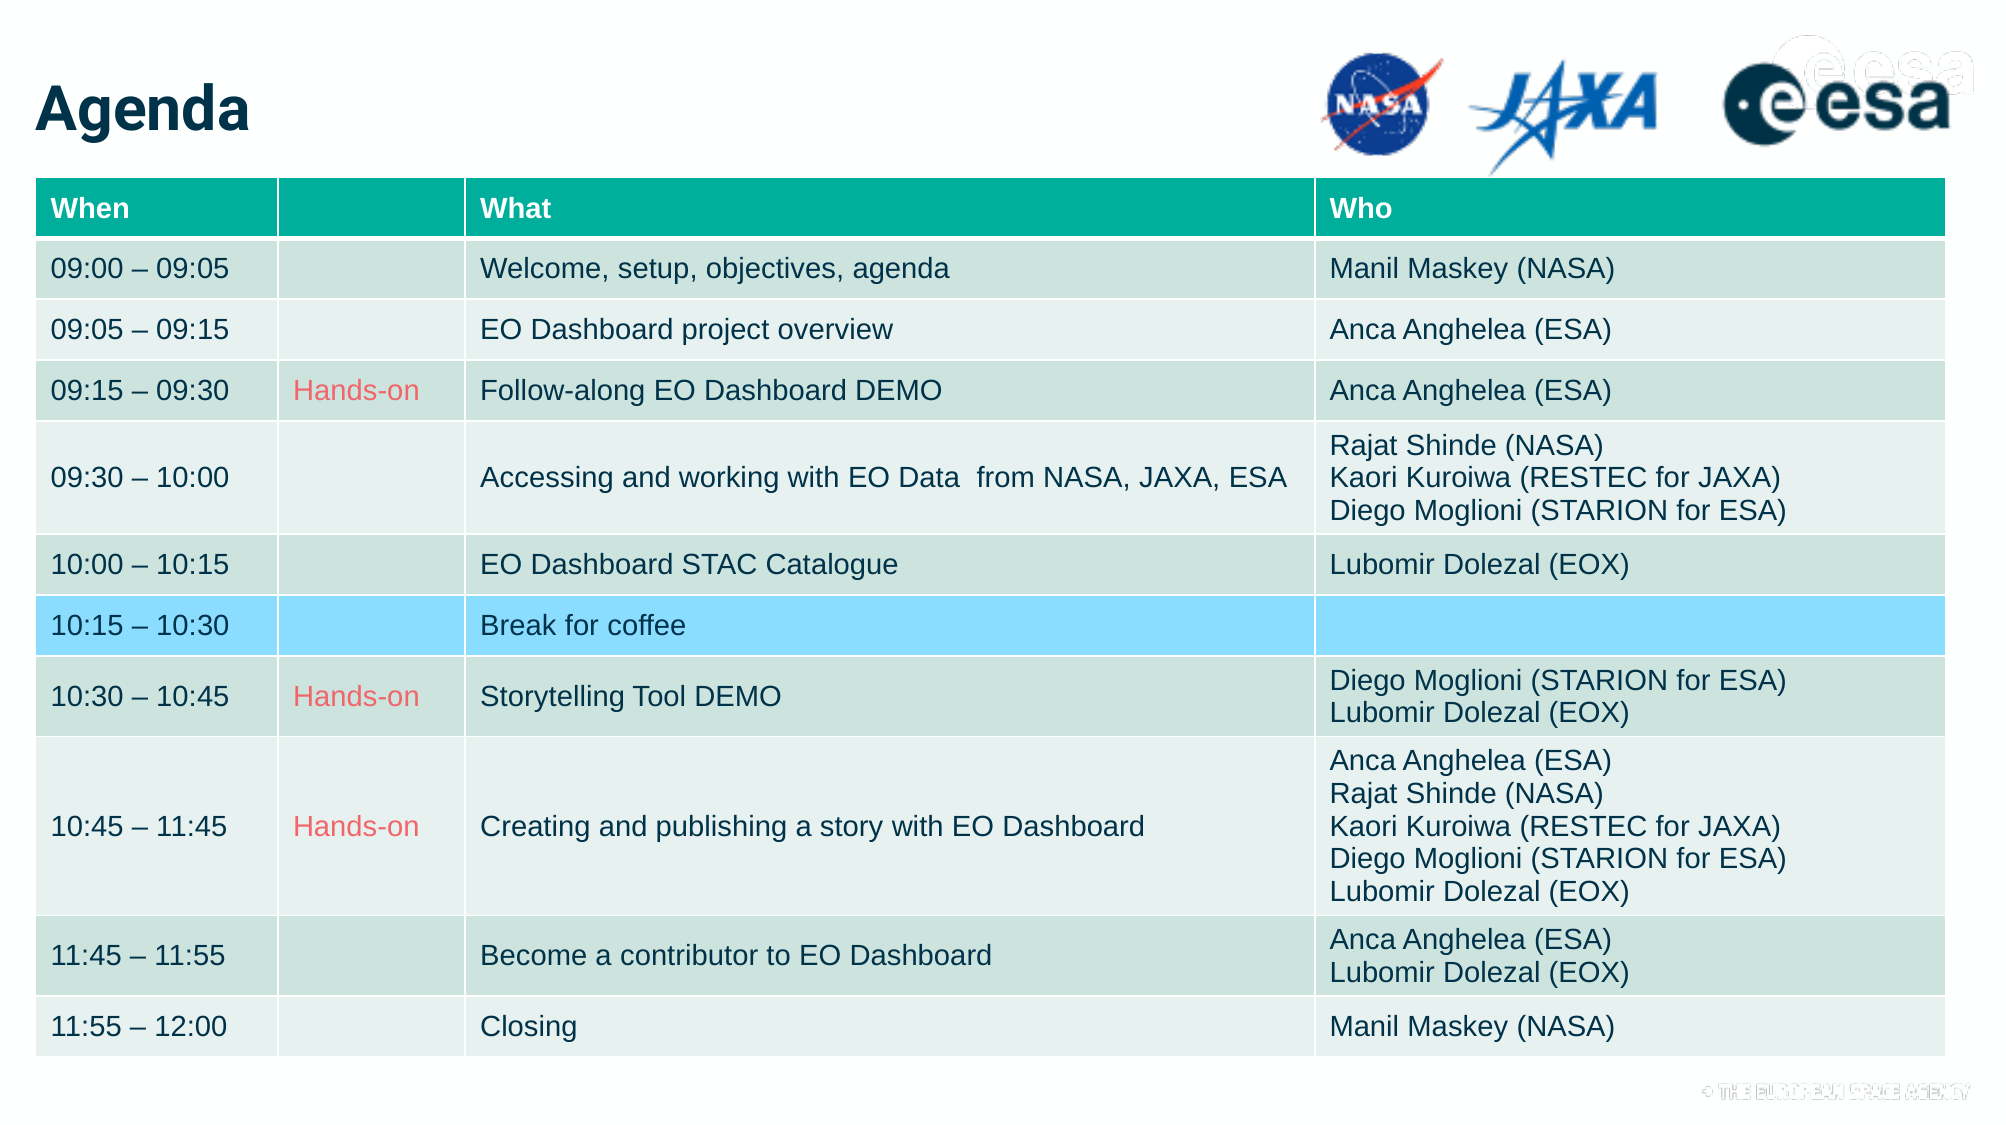

# Agenda
| When |  | What | Who |
| --- | --- | --- | --- |
| 09:00 – 09:05 |  | Welcome, setup, objectives, agenda | Manil Maskey (NASA) |
| 09:05 – 09:15 |  | EO Dashboard project overview | Anca Anghelea (ESA) |
| 09:15 – 09:30 | Hands-on | Follow-along EO Dashboard DEMO | Anca Anghelea (ESA) |
| 09:30 – 10:00 |  | Accessing and working with EO Data from NASA, JAXA, ESA | Rajat Shinde (NASA) Kaori Kuroiwa (RESTEC for JAXA) Diego Moglioni (STARION for ESA) |
| 10:00 – 10:15 |  | EO Dashboard STAC Catalogue | Lubomir Dolezal (EOX) |
| 10:15 – 10:30 |  | Break for coffee |  |
| 10:30 – 10:45 | Hands-on | Storytelling Tool DEMO | Diego Moglioni (STARION for ESA) Lubomir Dolezal (EOX) |
| 10:45 – 11:45 | Hands-on | Creating and publishing a story with EO Dashboard | Anca Anghelea (ESA) Rajat Shinde (NASA) Kaori Kuroiwa (RESTEC for JAXA) Diego Moglioni (STARION for ESA) Lubomir Dolezal (EOX) |
| 11:45 – 11:55 |  | Become a contributor to EO Dashboard | Anca Anghelea (ESA) Lubomir Dolezal (EOX) |
| 11:55 – 12:00 |  | Closing | Manil Maskey (NASA) |